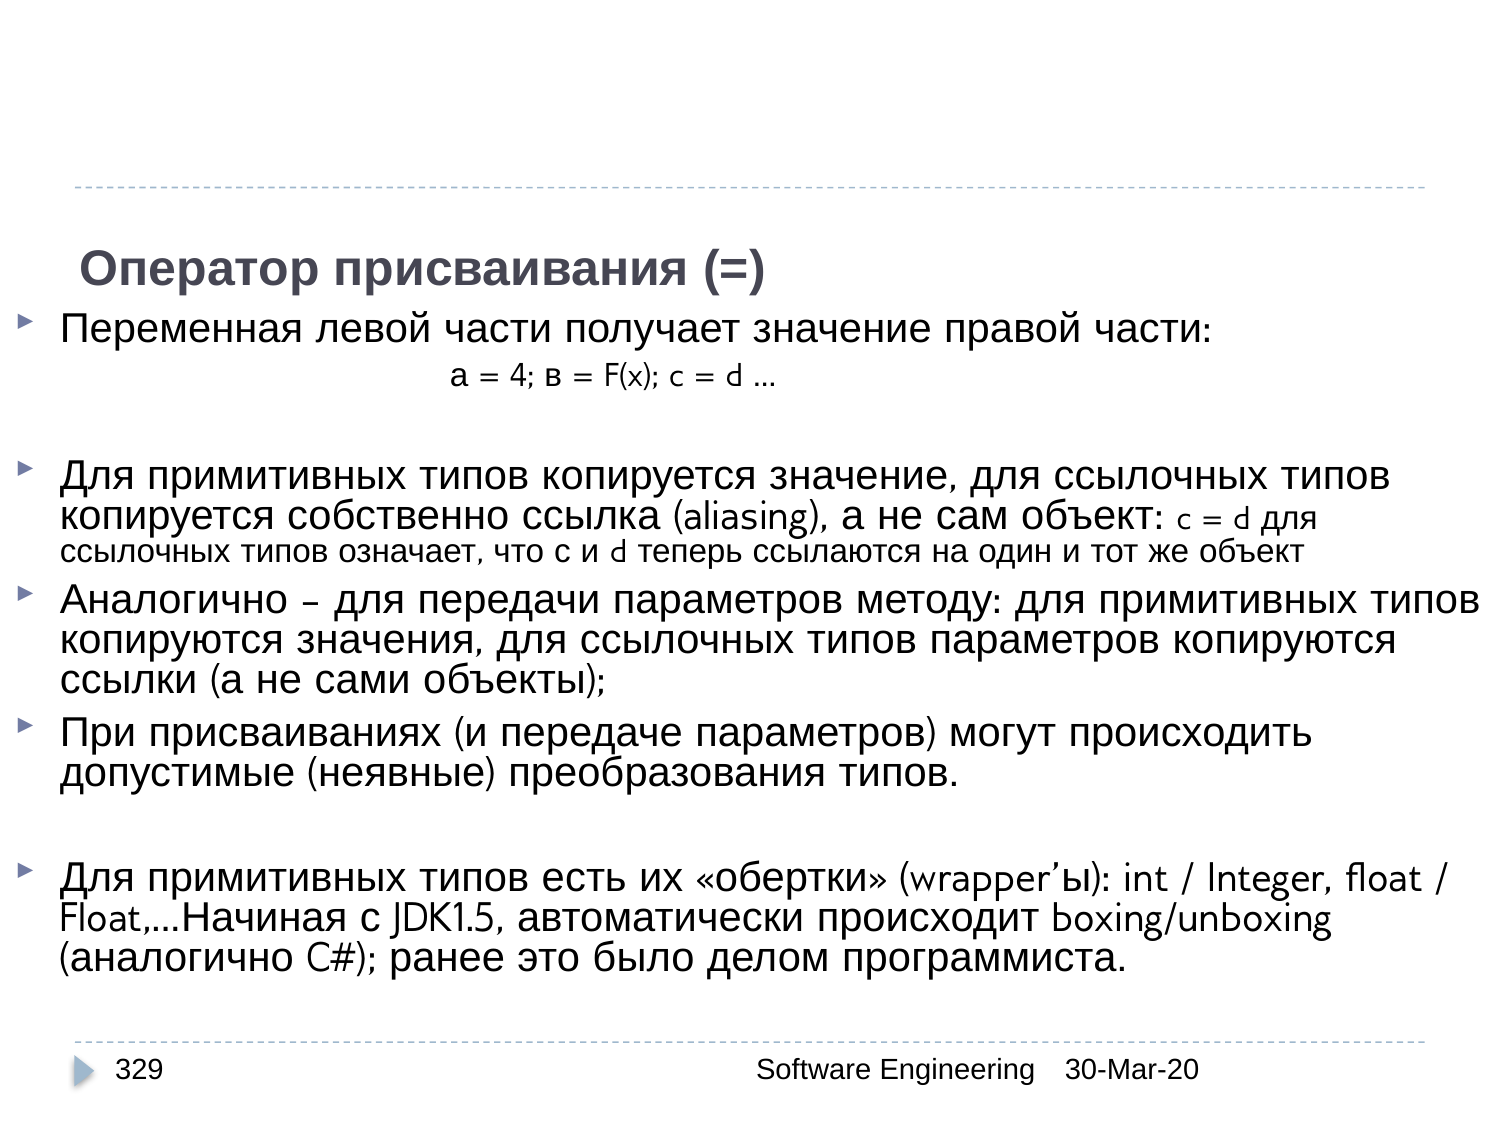

# Оператор присваивания (=)
Переменная левой части получает значение правой части:
			а = 4; в = F(x); c = d ...

Для примитивных типов копируется значение, для ссылочных типов копируется собственно ссылка (aliasing), а не сам объект: c = d для ссылочных типов означает, что с и d теперь ссылаются на один и тот же объект
Аналогично – для передачи параметров методу: для примитивных типов копируются значения, для ссылочных типов параметров копируются ссылки (а не сами объекты);
При присваиваниях (и передаче параметров) могут происходить допустимые (неявные) преобразования типов.

Для примитивных типов есть их «обертки» (wrapper’ы): int / Integer, float / Float,…Начиная с JDK1.5, автоматически происходит boxing/unboxing (аналогично C#); ранее это было делом программиста.

329
Software Engineering
30-Mar-20